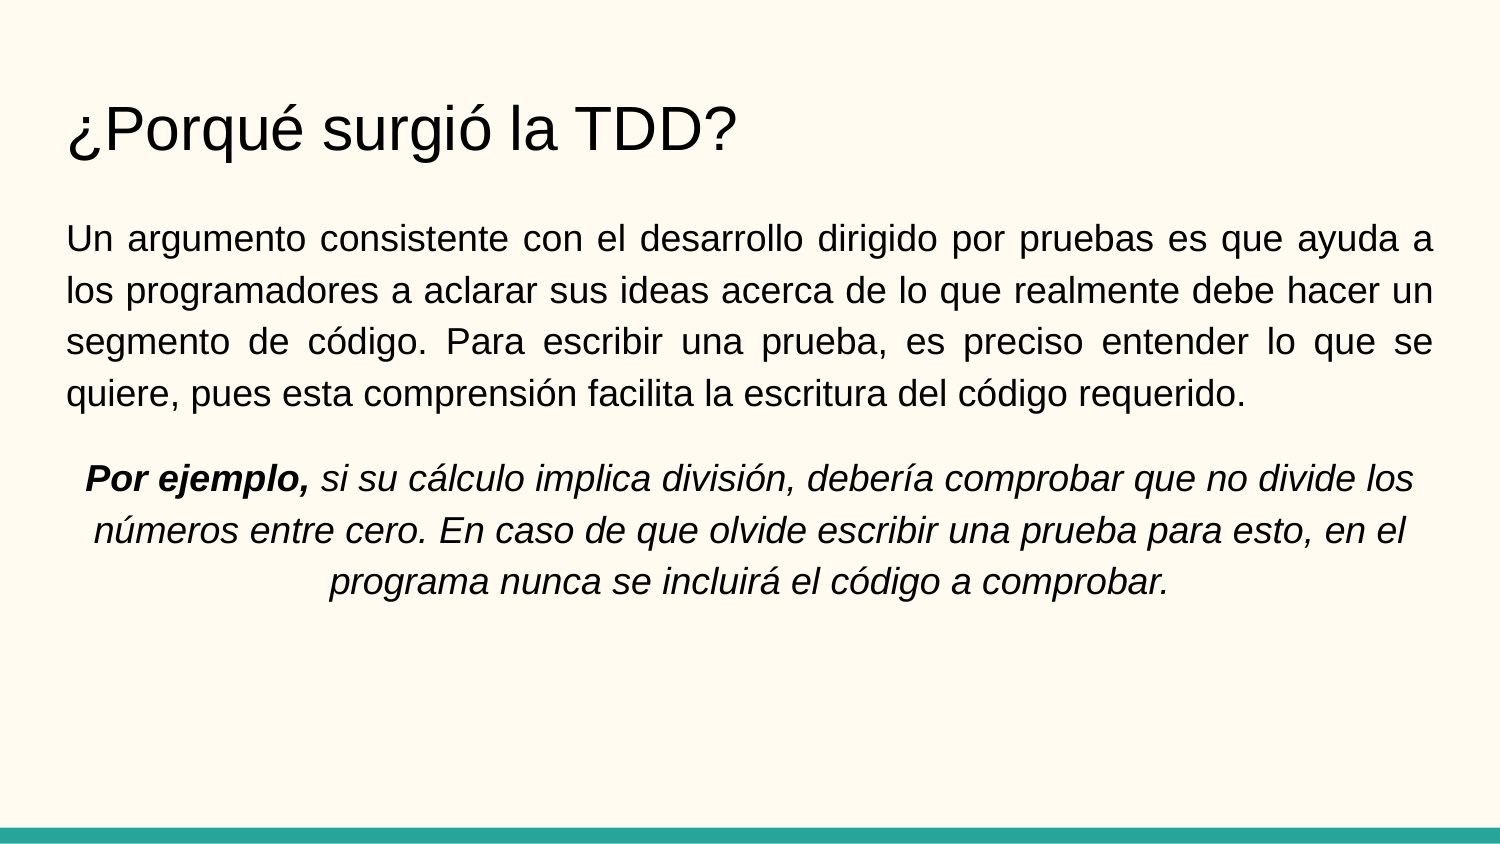

# ¿Porqué surgió la TDD?
Un argumento consistente con el desarrollo dirigido por pruebas es que ayuda a los programadores a aclarar sus ideas acerca de lo que realmente debe hacer un segmento de código. Para escribir una prueba, es preciso entender lo que se quiere, pues esta comprensión facilita la escritura del código requerido.
Por ejemplo, si su cálculo implica división, debería comprobar que no divide los números entre cero. En caso de que olvide escribir una prueba para esto, en el programa nunca se incluirá el código a comprobar.